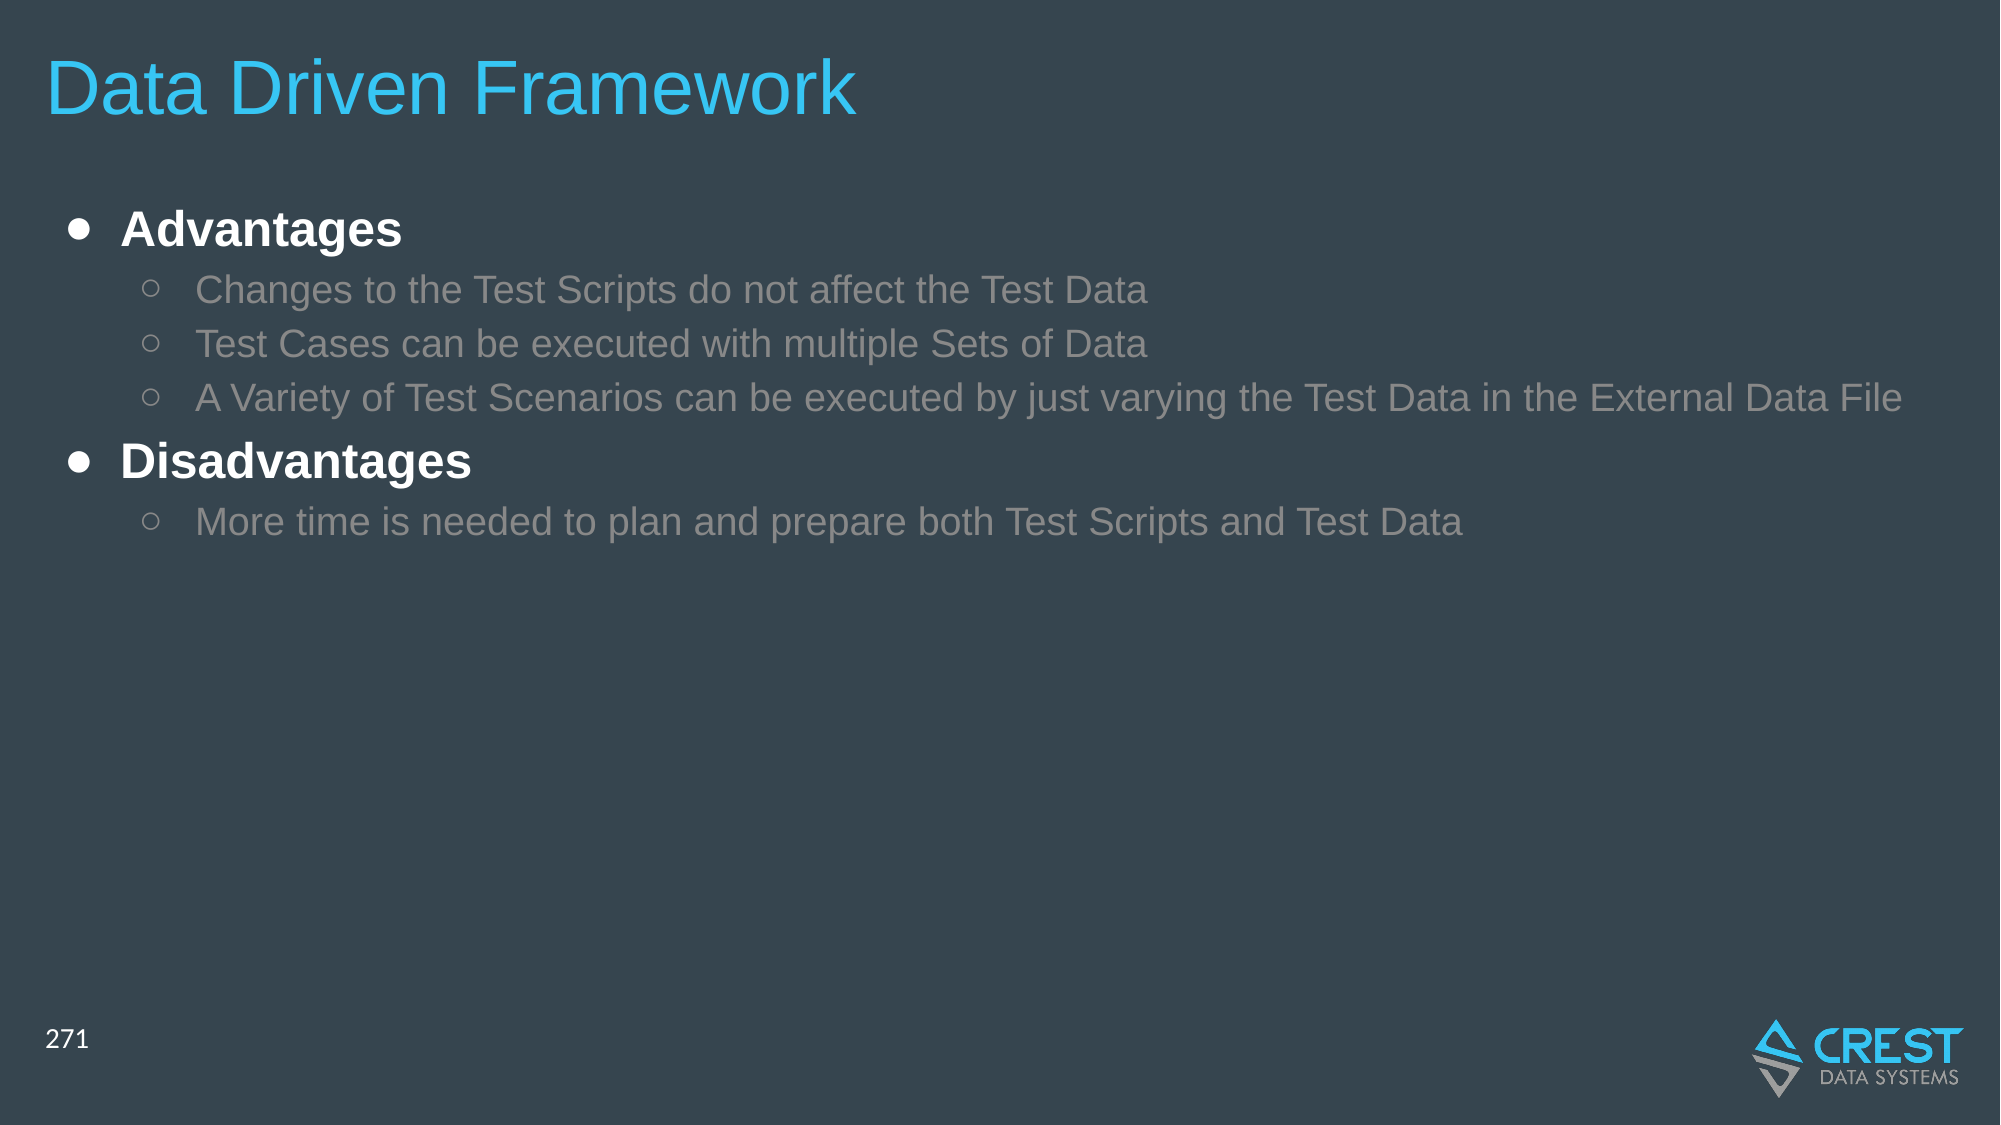

# Data Driven Framework
Advantages
Changes to the Test Scripts do not affect the Test Data
Test Cases can be executed with multiple Sets of Data
A Variety of Test Scenarios can be executed by just varying the Test Data in the External Data File
Disadvantages
More time is needed to plan and prepare both Test Scripts and Test Data
271